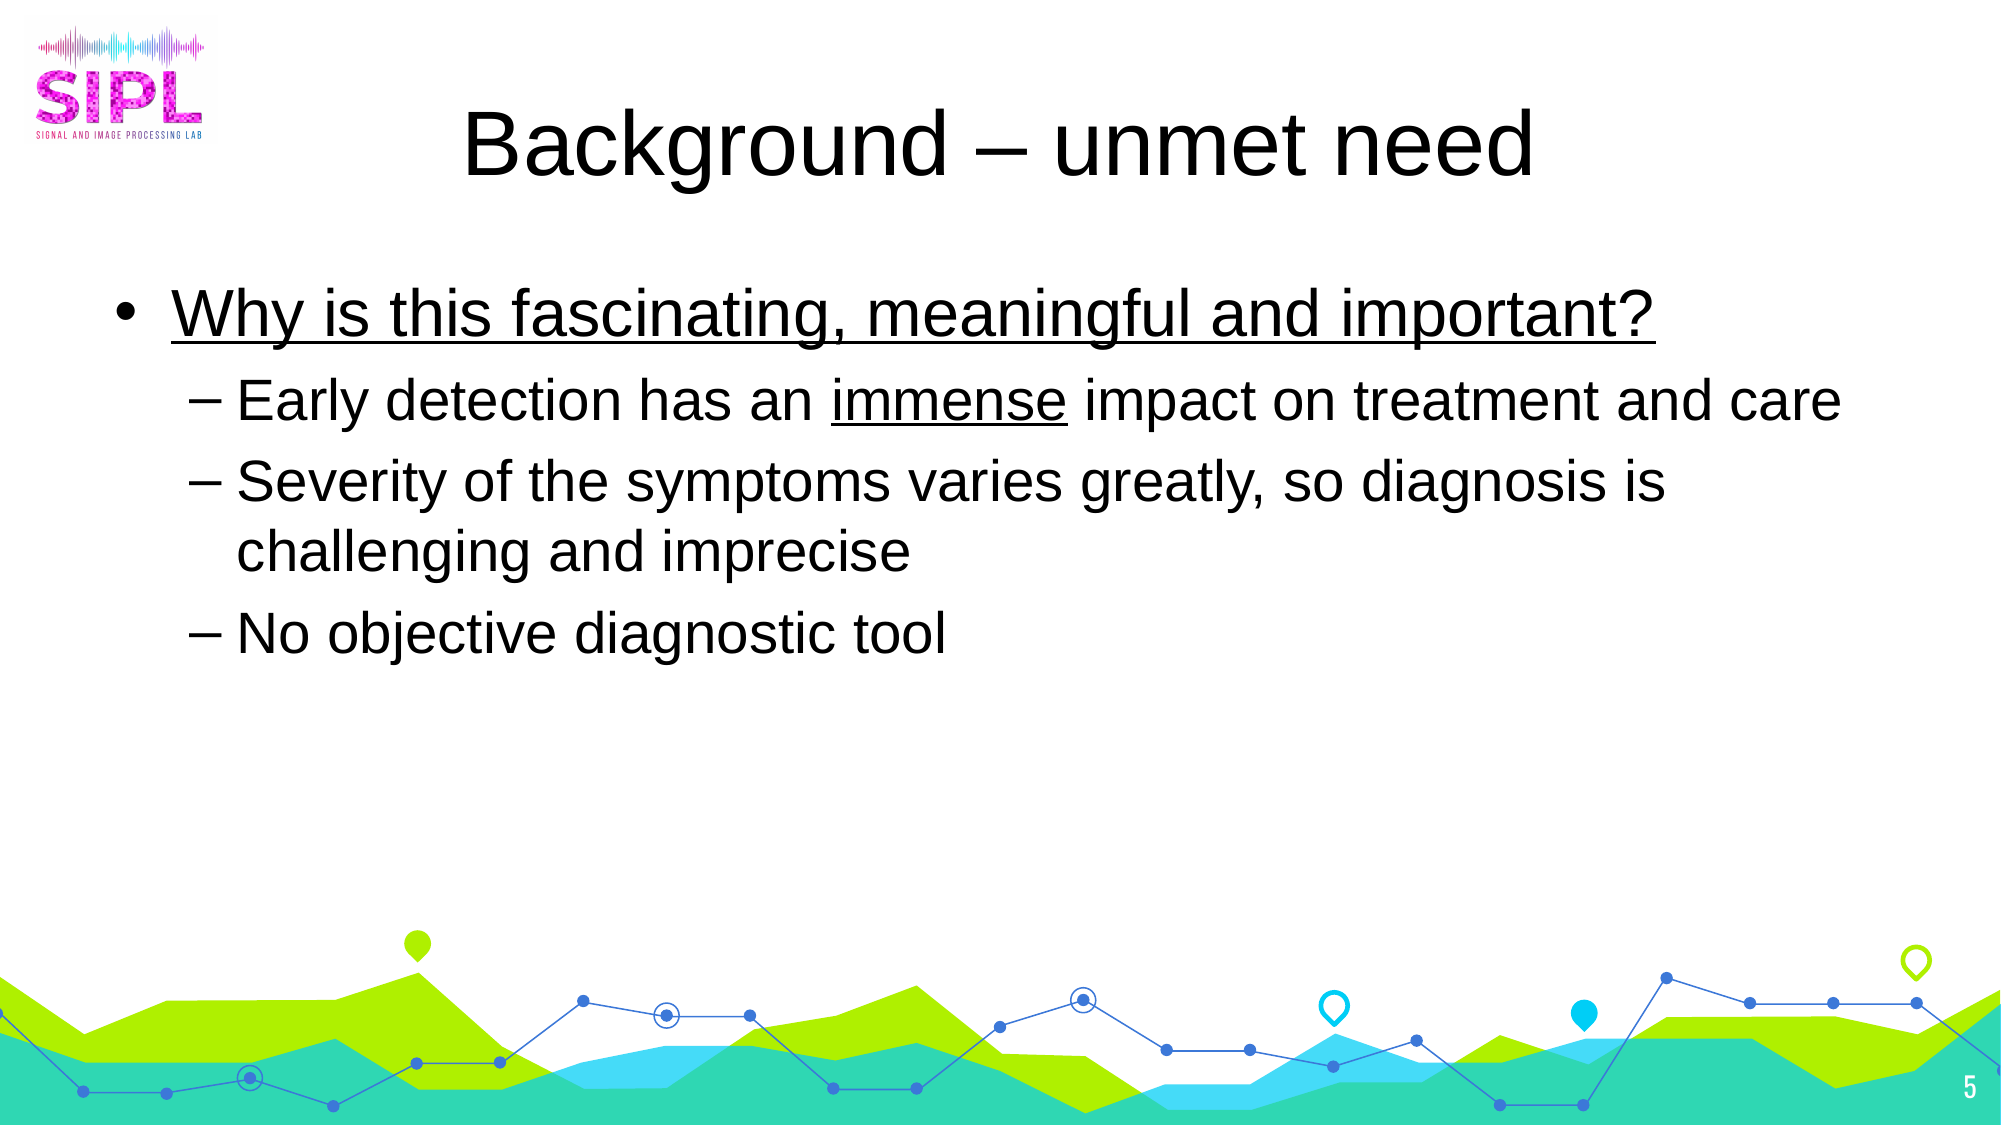

# Background – unmet need
Why is this fascinating, meaningful and important?
Early detection has an immense impact on treatment and care
Severity of the symptoms varies greatly, so diagnosis is challenging and imprecise
No objective diagnostic tool